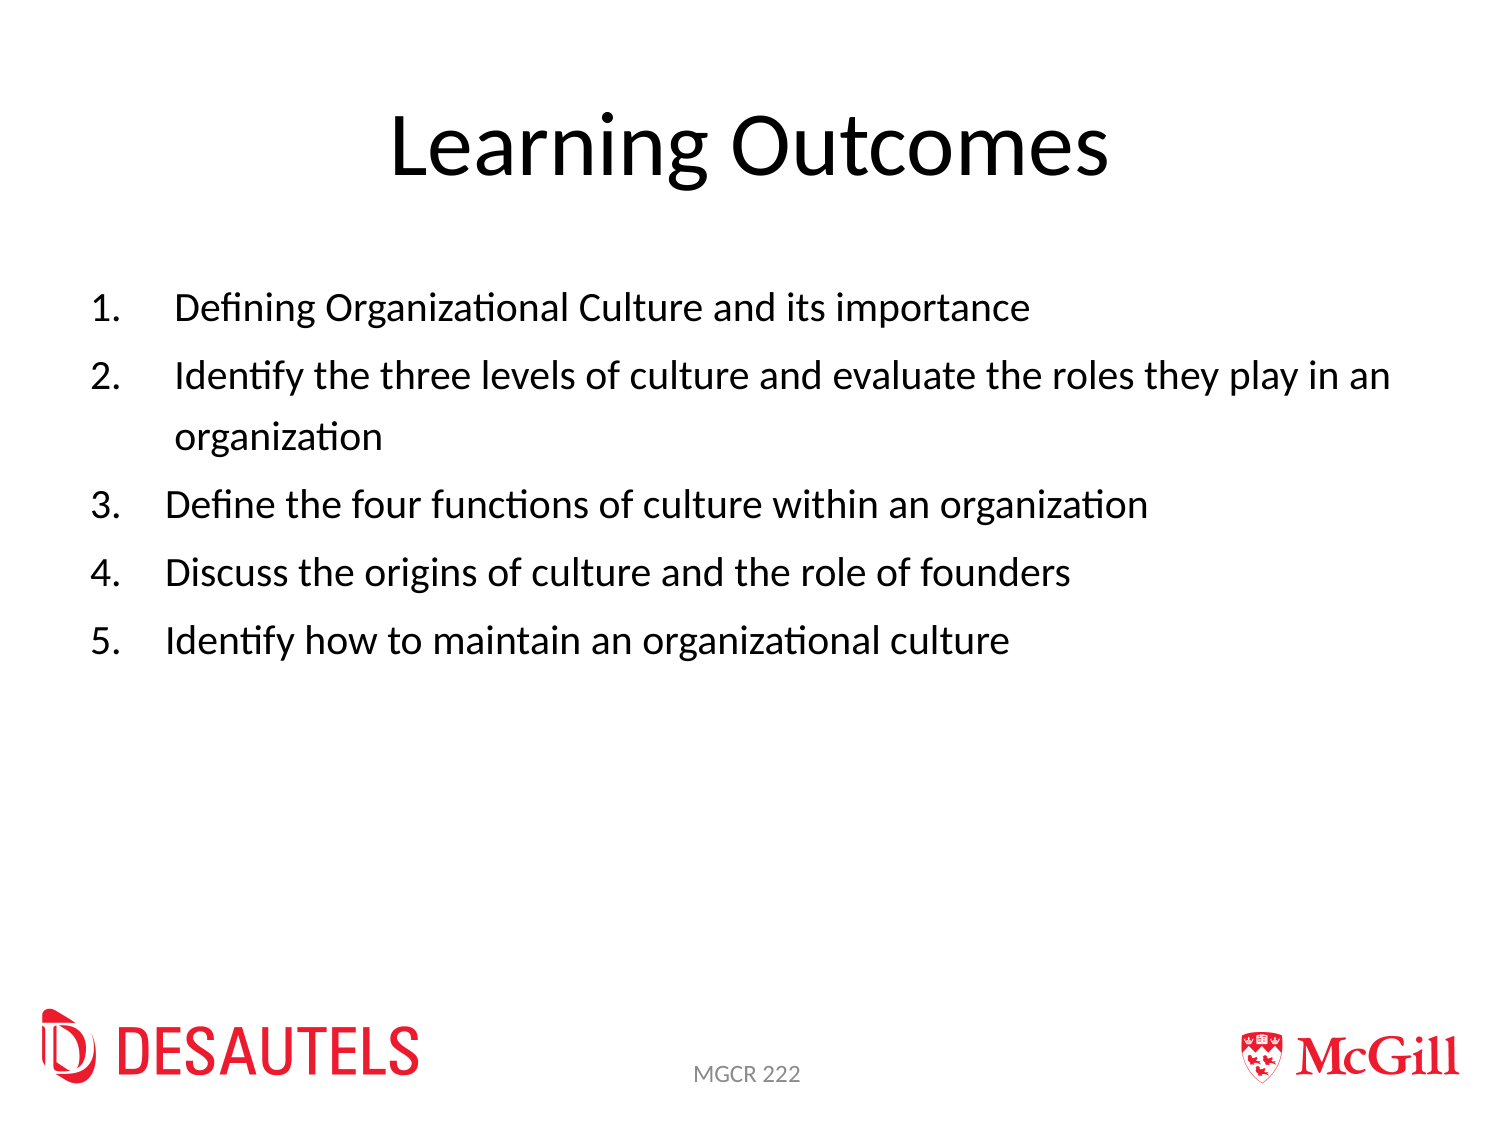

# Learning Outcomes
Defining Organizational Culture and its importance
Identify the three levels of culture and evaluate the roles they play in an organization
Define the four functions of culture within an organization
Discuss the origins of culture and the role of founders
Identify how to maintain an organizational culture
MGCR 222